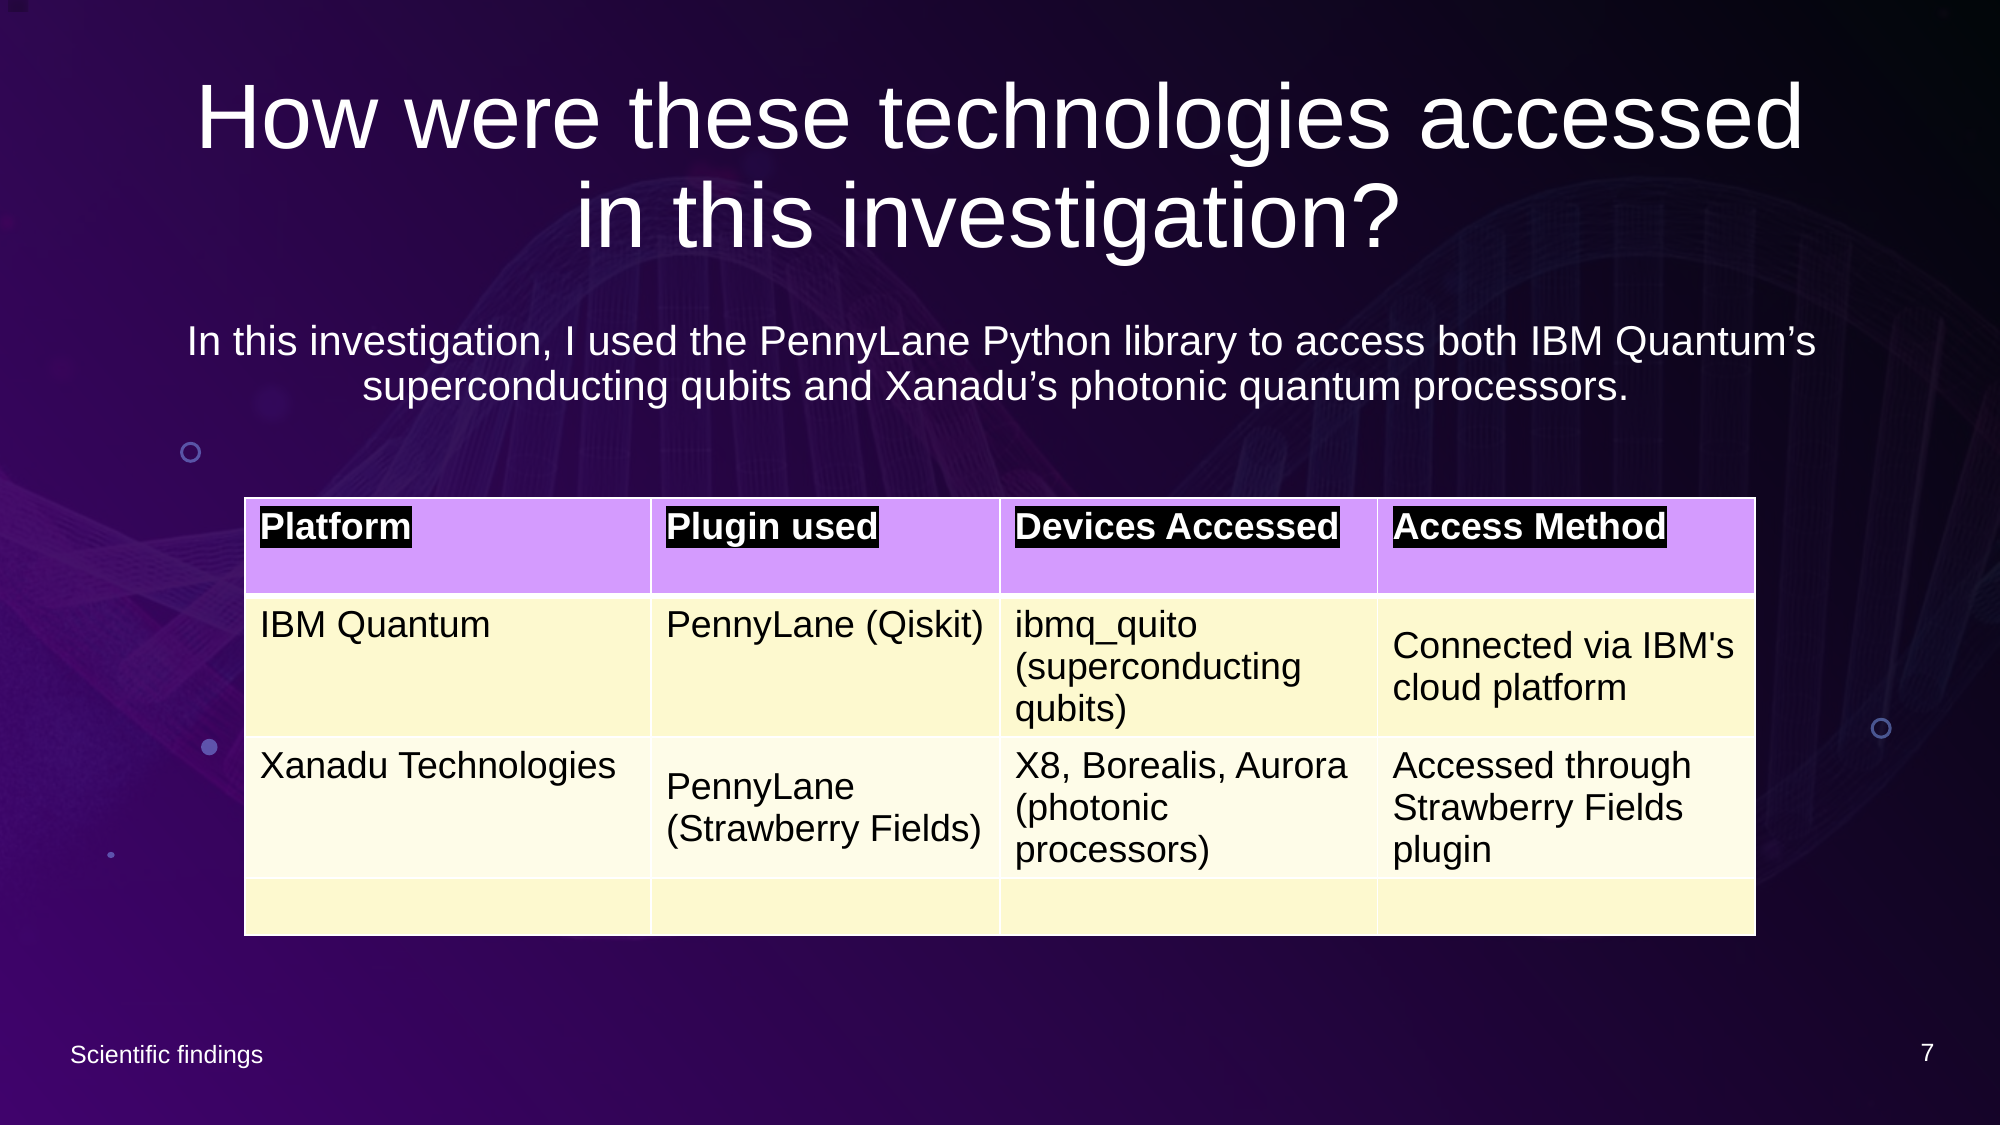

# How were these technologies accessed in this investigation?
In this investigation, I used the PennyLane Python library to access both IBM Quantum’s superconducting qubits and Xanadu’s photonic quantum processors.
| Platform | Plugin used | Devices Accessed | Access Method |
| --- | --- | --- | --- |
| IBM Quantum | PennyLane (Qiskit) | ibmq\_quito (superconducting qubits) | Connected via IBM's cloud platform |
| Xanadu Technologies | PennyLane (Strawberry Fields) | X8, Borealis, Aurora (photonic processors) | Accessed through Strawberry Fields plugin |
|  |  |  |  |
7
Scientific findings